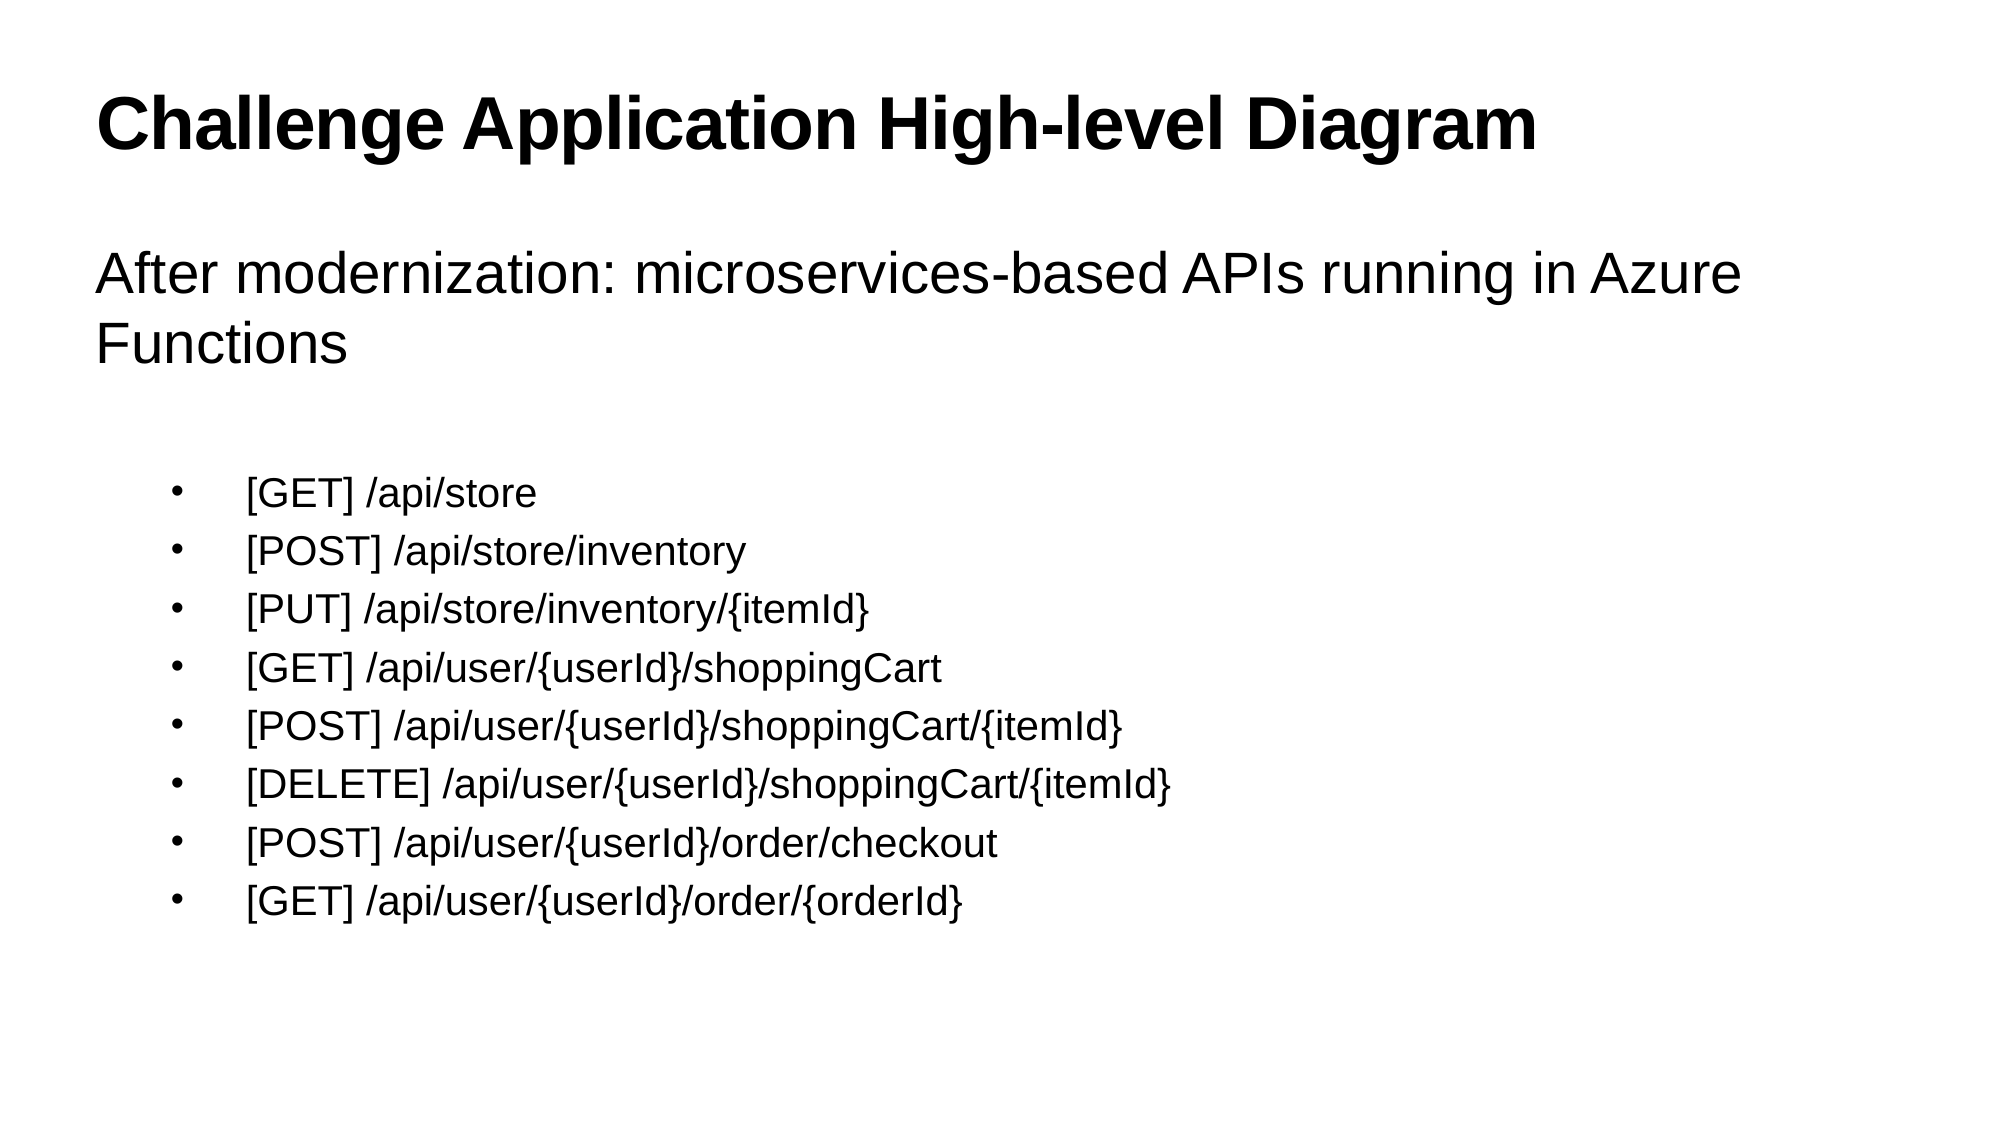

# Challenge Application High-level Diagram
After modernization: microservices-based APIs running in Azure Functions

[GET] /api/store
[POST] /api/store/inventory
[PUT] /api/store/inventory/{itemId}
[GET] /api/user/{userId}/shoppingCart
[POST] /api/user/{userId}/shoppingCart/{itemId}
[DELETE] /api/user/{userId}/shoppingCart/{itemId}
[POST] /api/user/{userId}/order/checkout
[GET] /api/user/{userId}/order/{orderId}